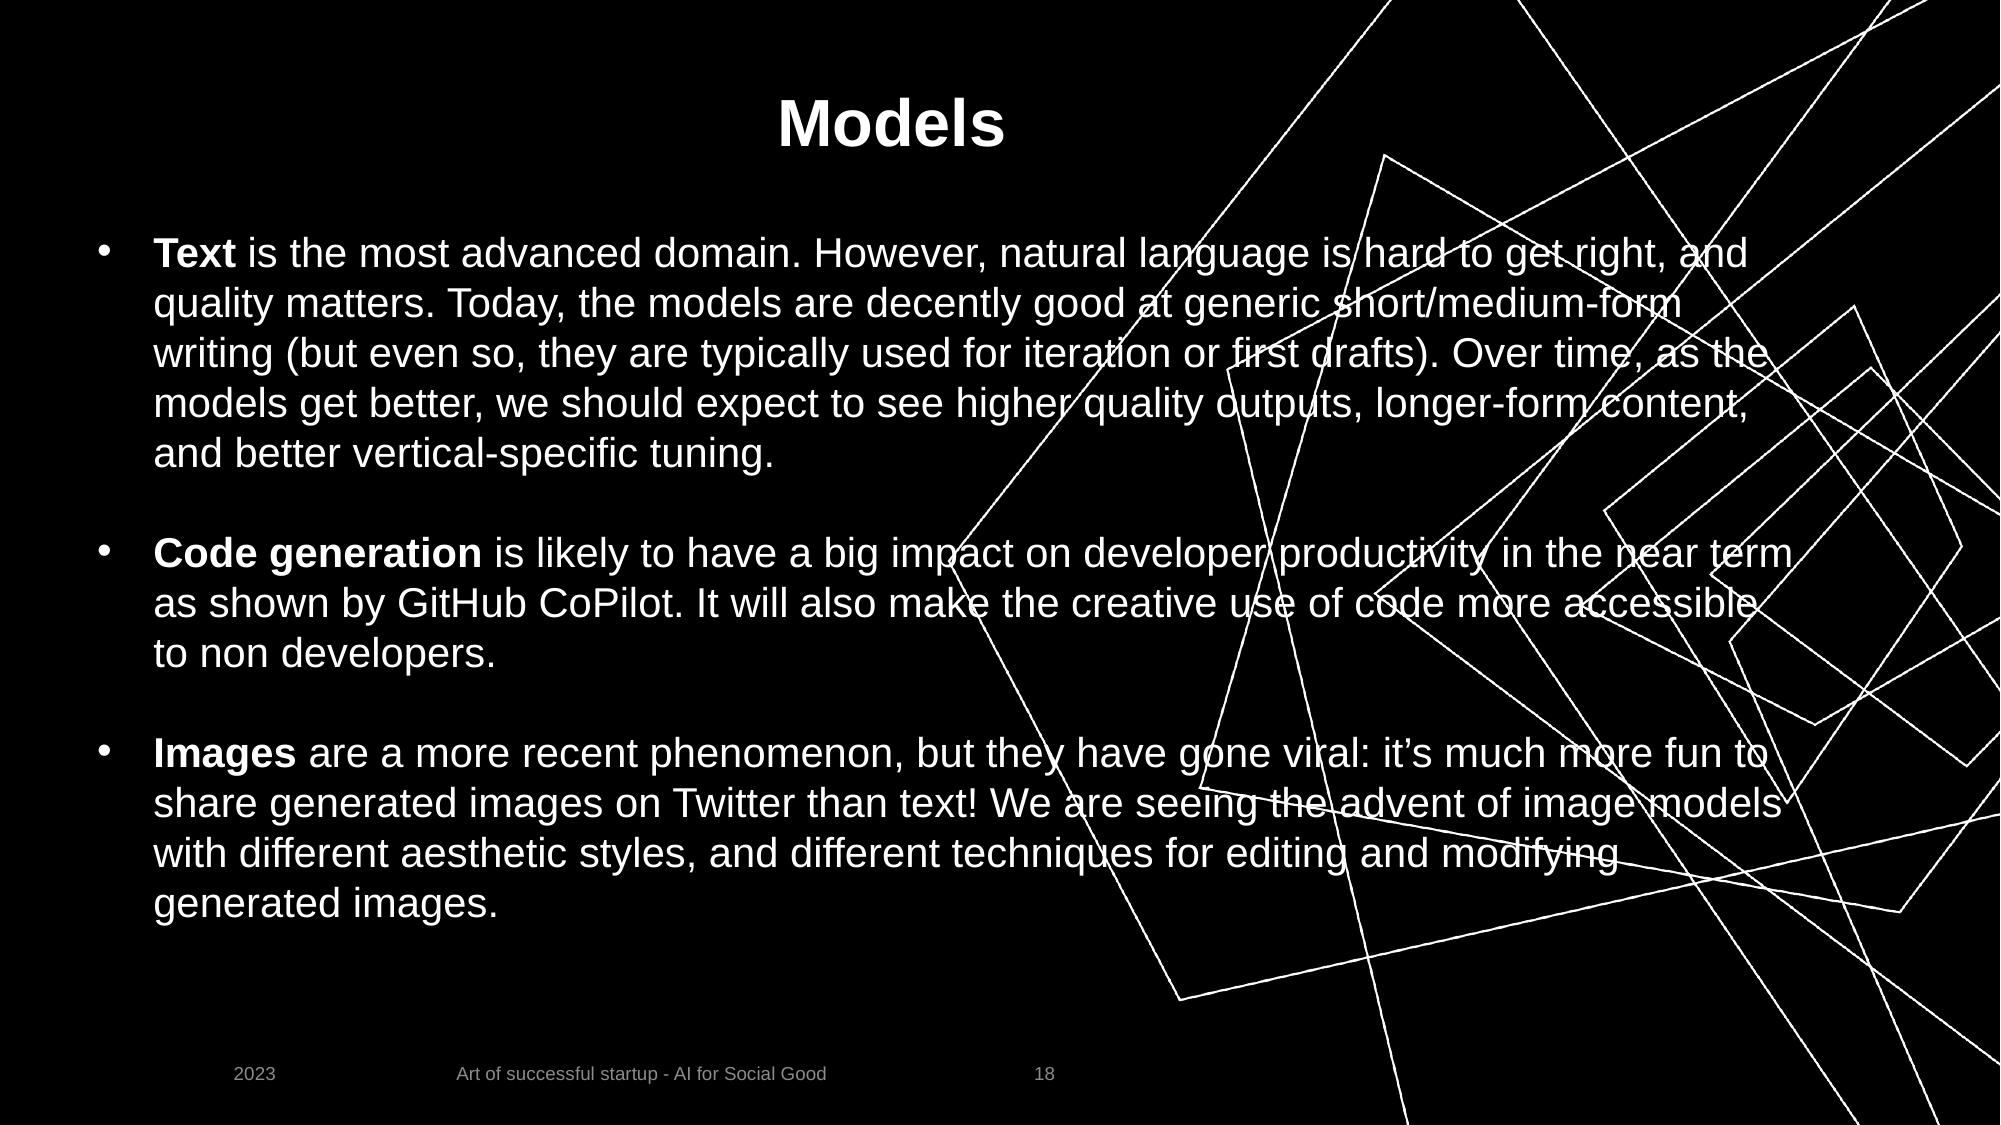

Models

Text is the most advanced domain. However, natural language is hard to get right, and quality matters. Today, the models are decently good at generic short/medium-form writing (but even so, they are typically used for iteration or first drafts). Over time, as the models get better, we should expect to see higher quality outputs, longer-form content, and better vertical-specific tuning.

Code generation is likely to have a big impact on developer productivity in the near term as shown by GitHub CoPilot. It will also make the creative use of code more accessible to non developers.

Images are a more recent phenomenon, but they have gone viral: it’s much more fun to share generated images on Twitter than text! We are seeing the advent of image models with different aesthetic styles, and different techniques for editing and modifying generated images.
Art of successful startup - AI for Social Good
2023
18